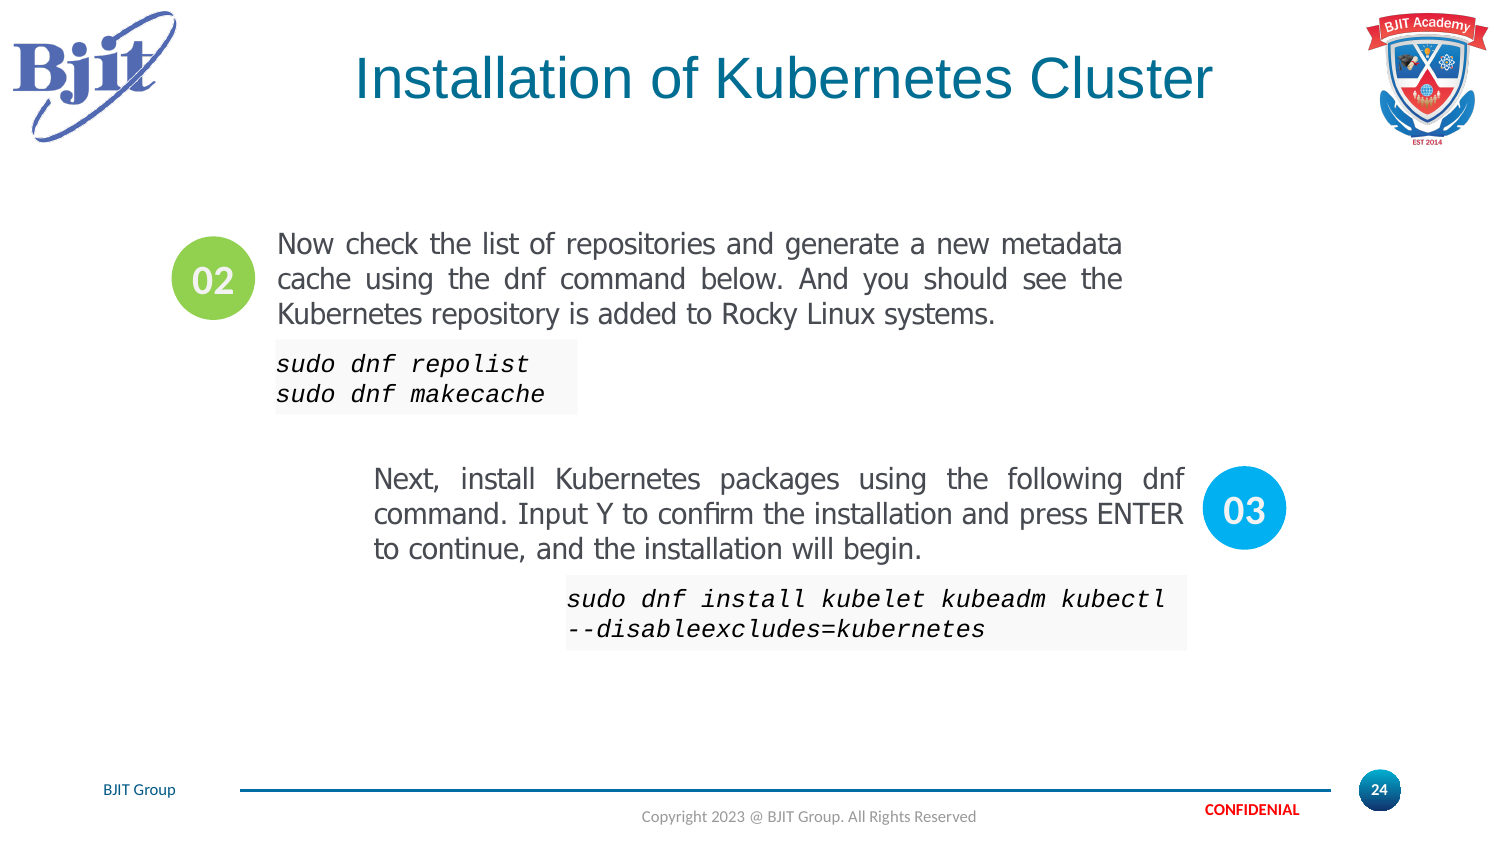

# Installation of Kubernetes Cluster
Now check the list of repositories and generate a new metadata cache using the dnf command below. And you should see the Kubernetes repository is added to Rocky Linux systems.
02
sudo dnf repolist
sudo dnf makecache
Next, install Kubernetes packages using the following dnf command. Input Y to confirm the installation and press ENTER to continue, and the installation will begin.
03
sudo dnf install kubelet kubeadm kubectl --disableexcludes=kubernetes